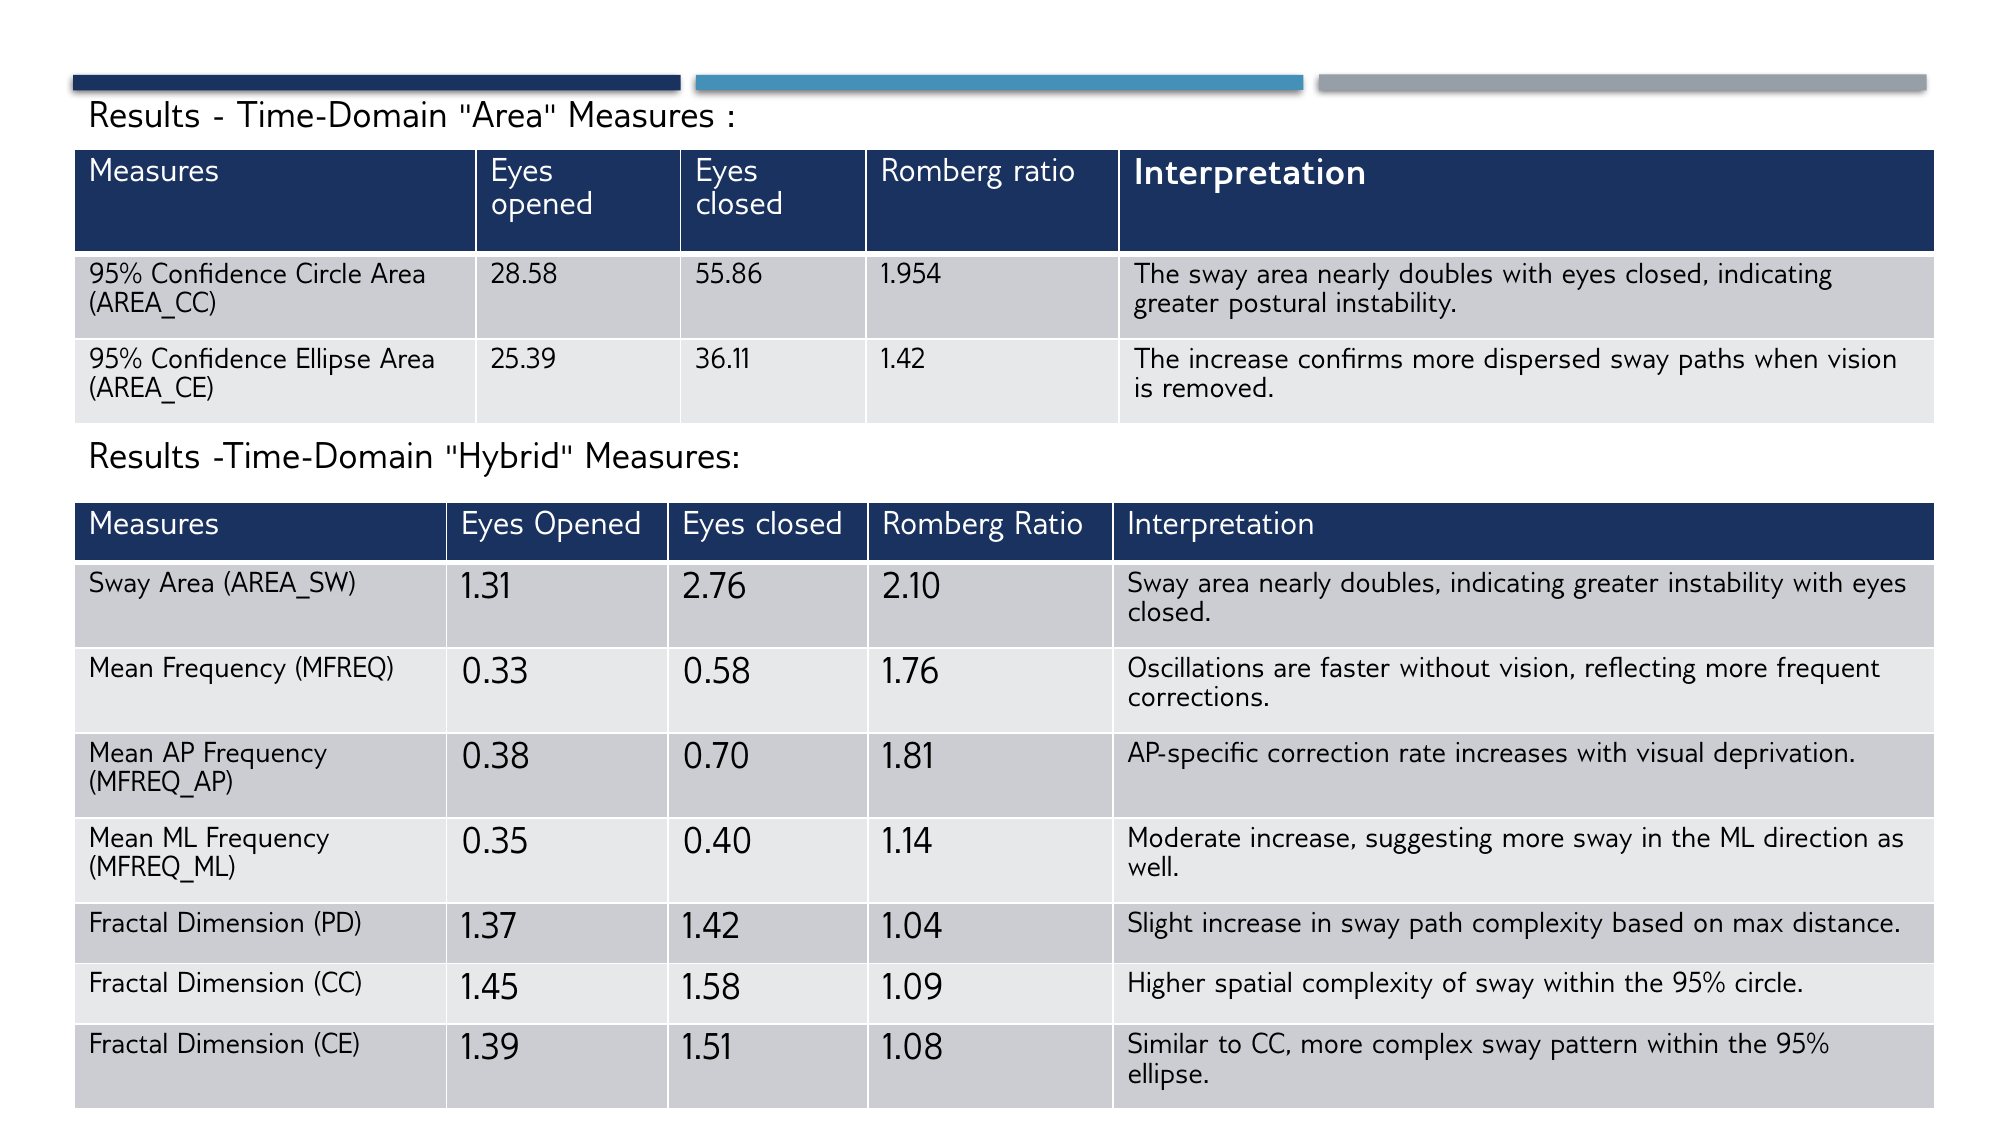

Results - Time-Domain "Area" Measures :

| Measures | Eyes opened | Eyes closed | Romberg ratio | Interpretation |
| --- | --- | --- | --- | --- |
| 95% Confidence Circle Area (AREA\_CC) | 28.58 | 55.86 | 1.954 | The sway area nearly doubles with eyes closed, indicating greater postural instability. |
| 95% Confidence Ellipse Area (AREA\_CE) | 25.39 | 36.11 | 1.42 | The increase confirms more dispersed sway paths when vision is removed. |
Results -Time-Domain "Hybrid" Measures:
| Measures | Eyes Opened | Eyes closed | Romberg Ratio | Interpretation |
| --- | --- | --- | --- | --- |
| Sway Area (AREA\_SW) | 1.31 | 2.76 | 2.10 | Sway area nearly doubles, indicating greater instability with eyes closed. |
| Mean Frequency (MFREQ) | 0.33 | 0.58 | 1.76 | Oscillations are faster without vision, reflecting more frequent corrections. |
| Mean AP Frequency (MFREQ\_AP) | 0.38 | 0.70 | 1.81 | AP-specific correction rate increases with visual deprivation. |
| Mean ML Frequency (MFREQ\_ML) | 0.35 | 0.40 | 1.14 | Moderate increase, suggesting more sway in the ML direction as well. |
| Fractal Dimension (PD) | 1.37 | 1.42 | 1.04 | Slight increase in sway path complexity based on max distance. |
| Fractal Dimension (CC) | 1.45 | 1.58 | 1.09 | Higher spatial complexity of sway within the 95% circle. |
| Fractal Dimension (CE) | 1.39 | 1.51 | 1.08 | Similar to CC, more complex sway pattern within the 95% ellipse. |